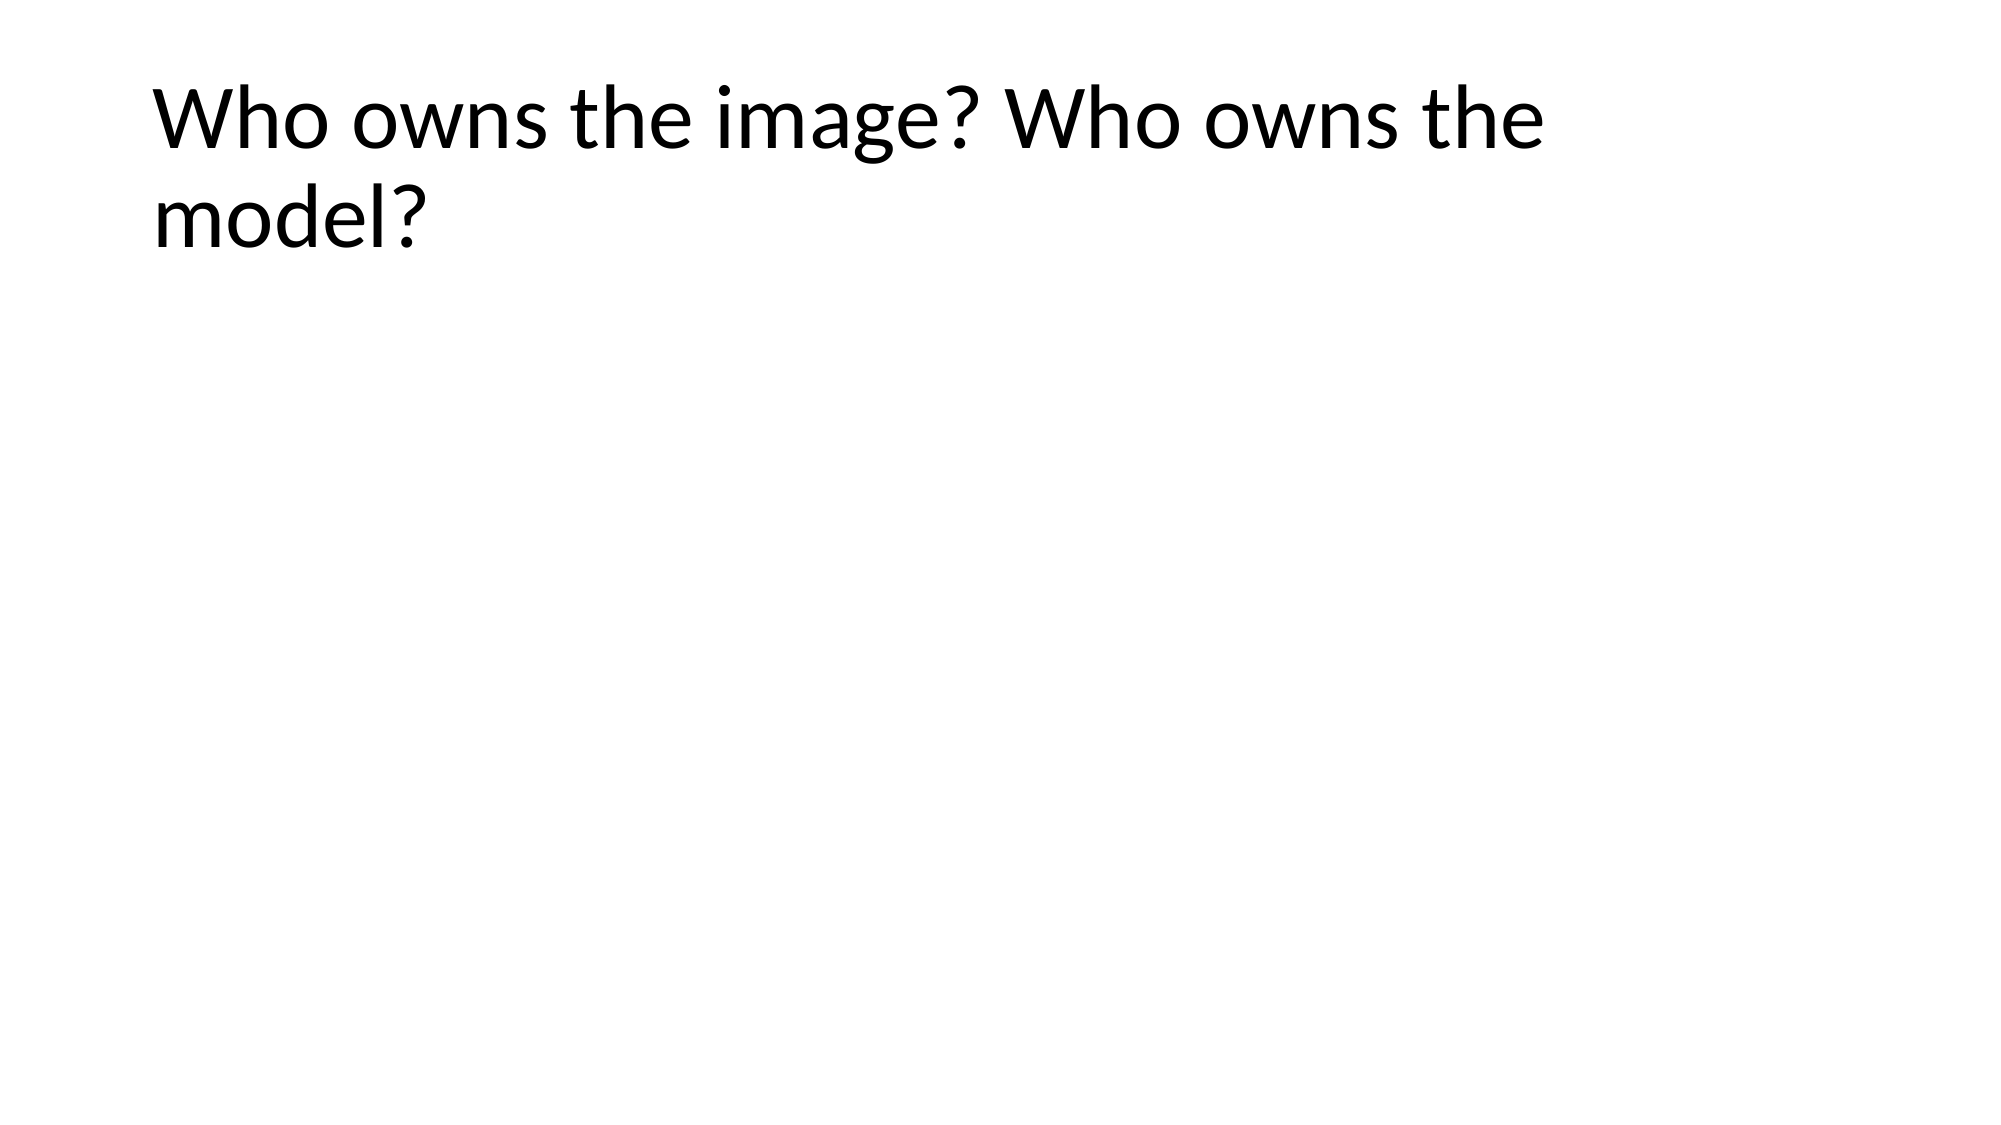

# Who owns the image? Who owns the model?